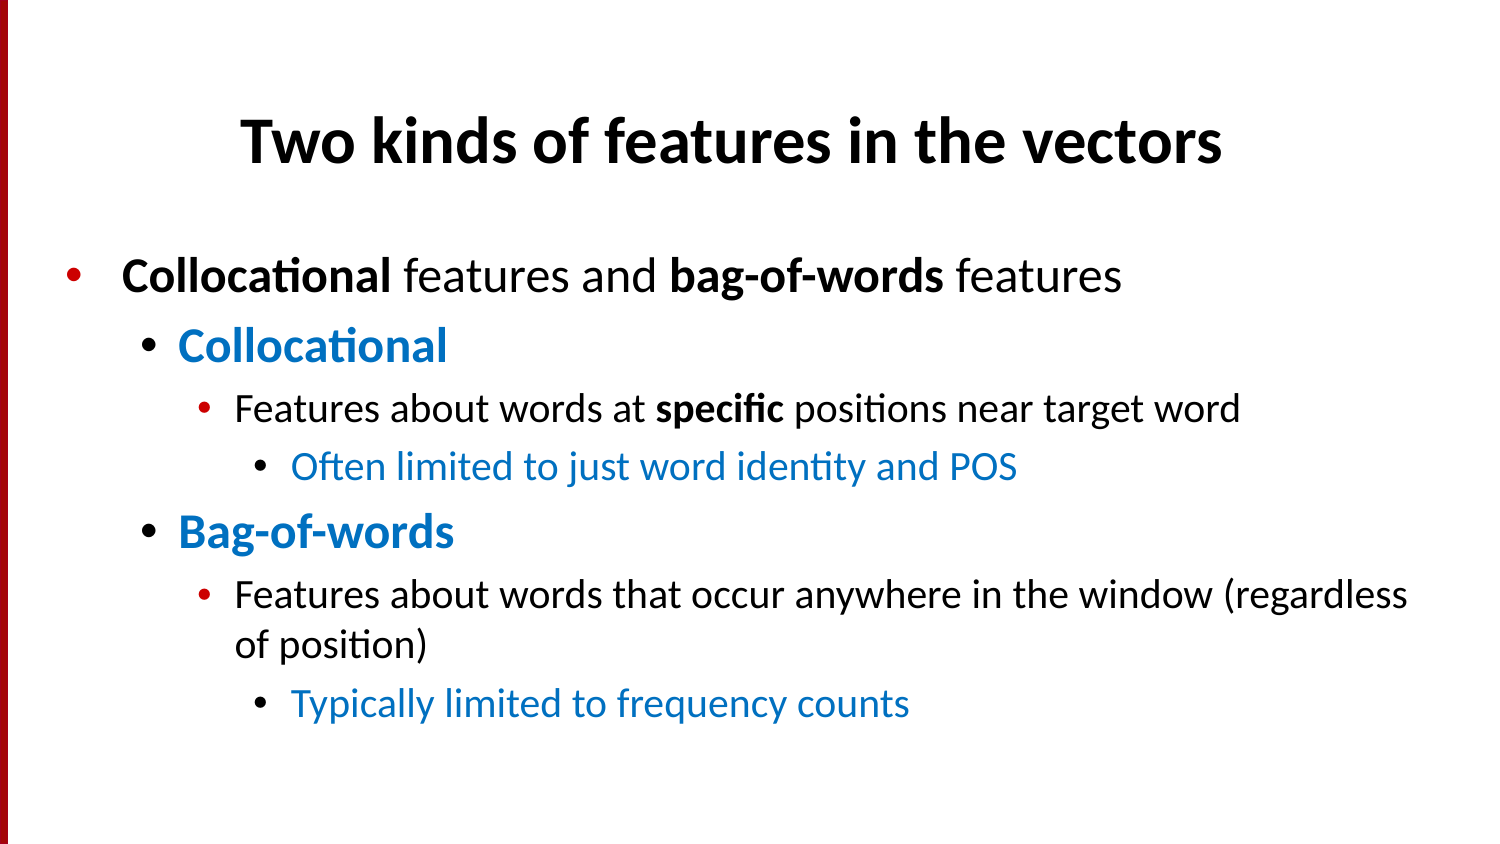

# Two kinds of features in the vectors
Collocational features and bag-of-words features
Collocational
Features about words at specific positions near target word
Often limited to just word identity and POS
Bag-of-words
Features about words that occur anywhere in the window (regardless of position)
Typically limited to frequency counts